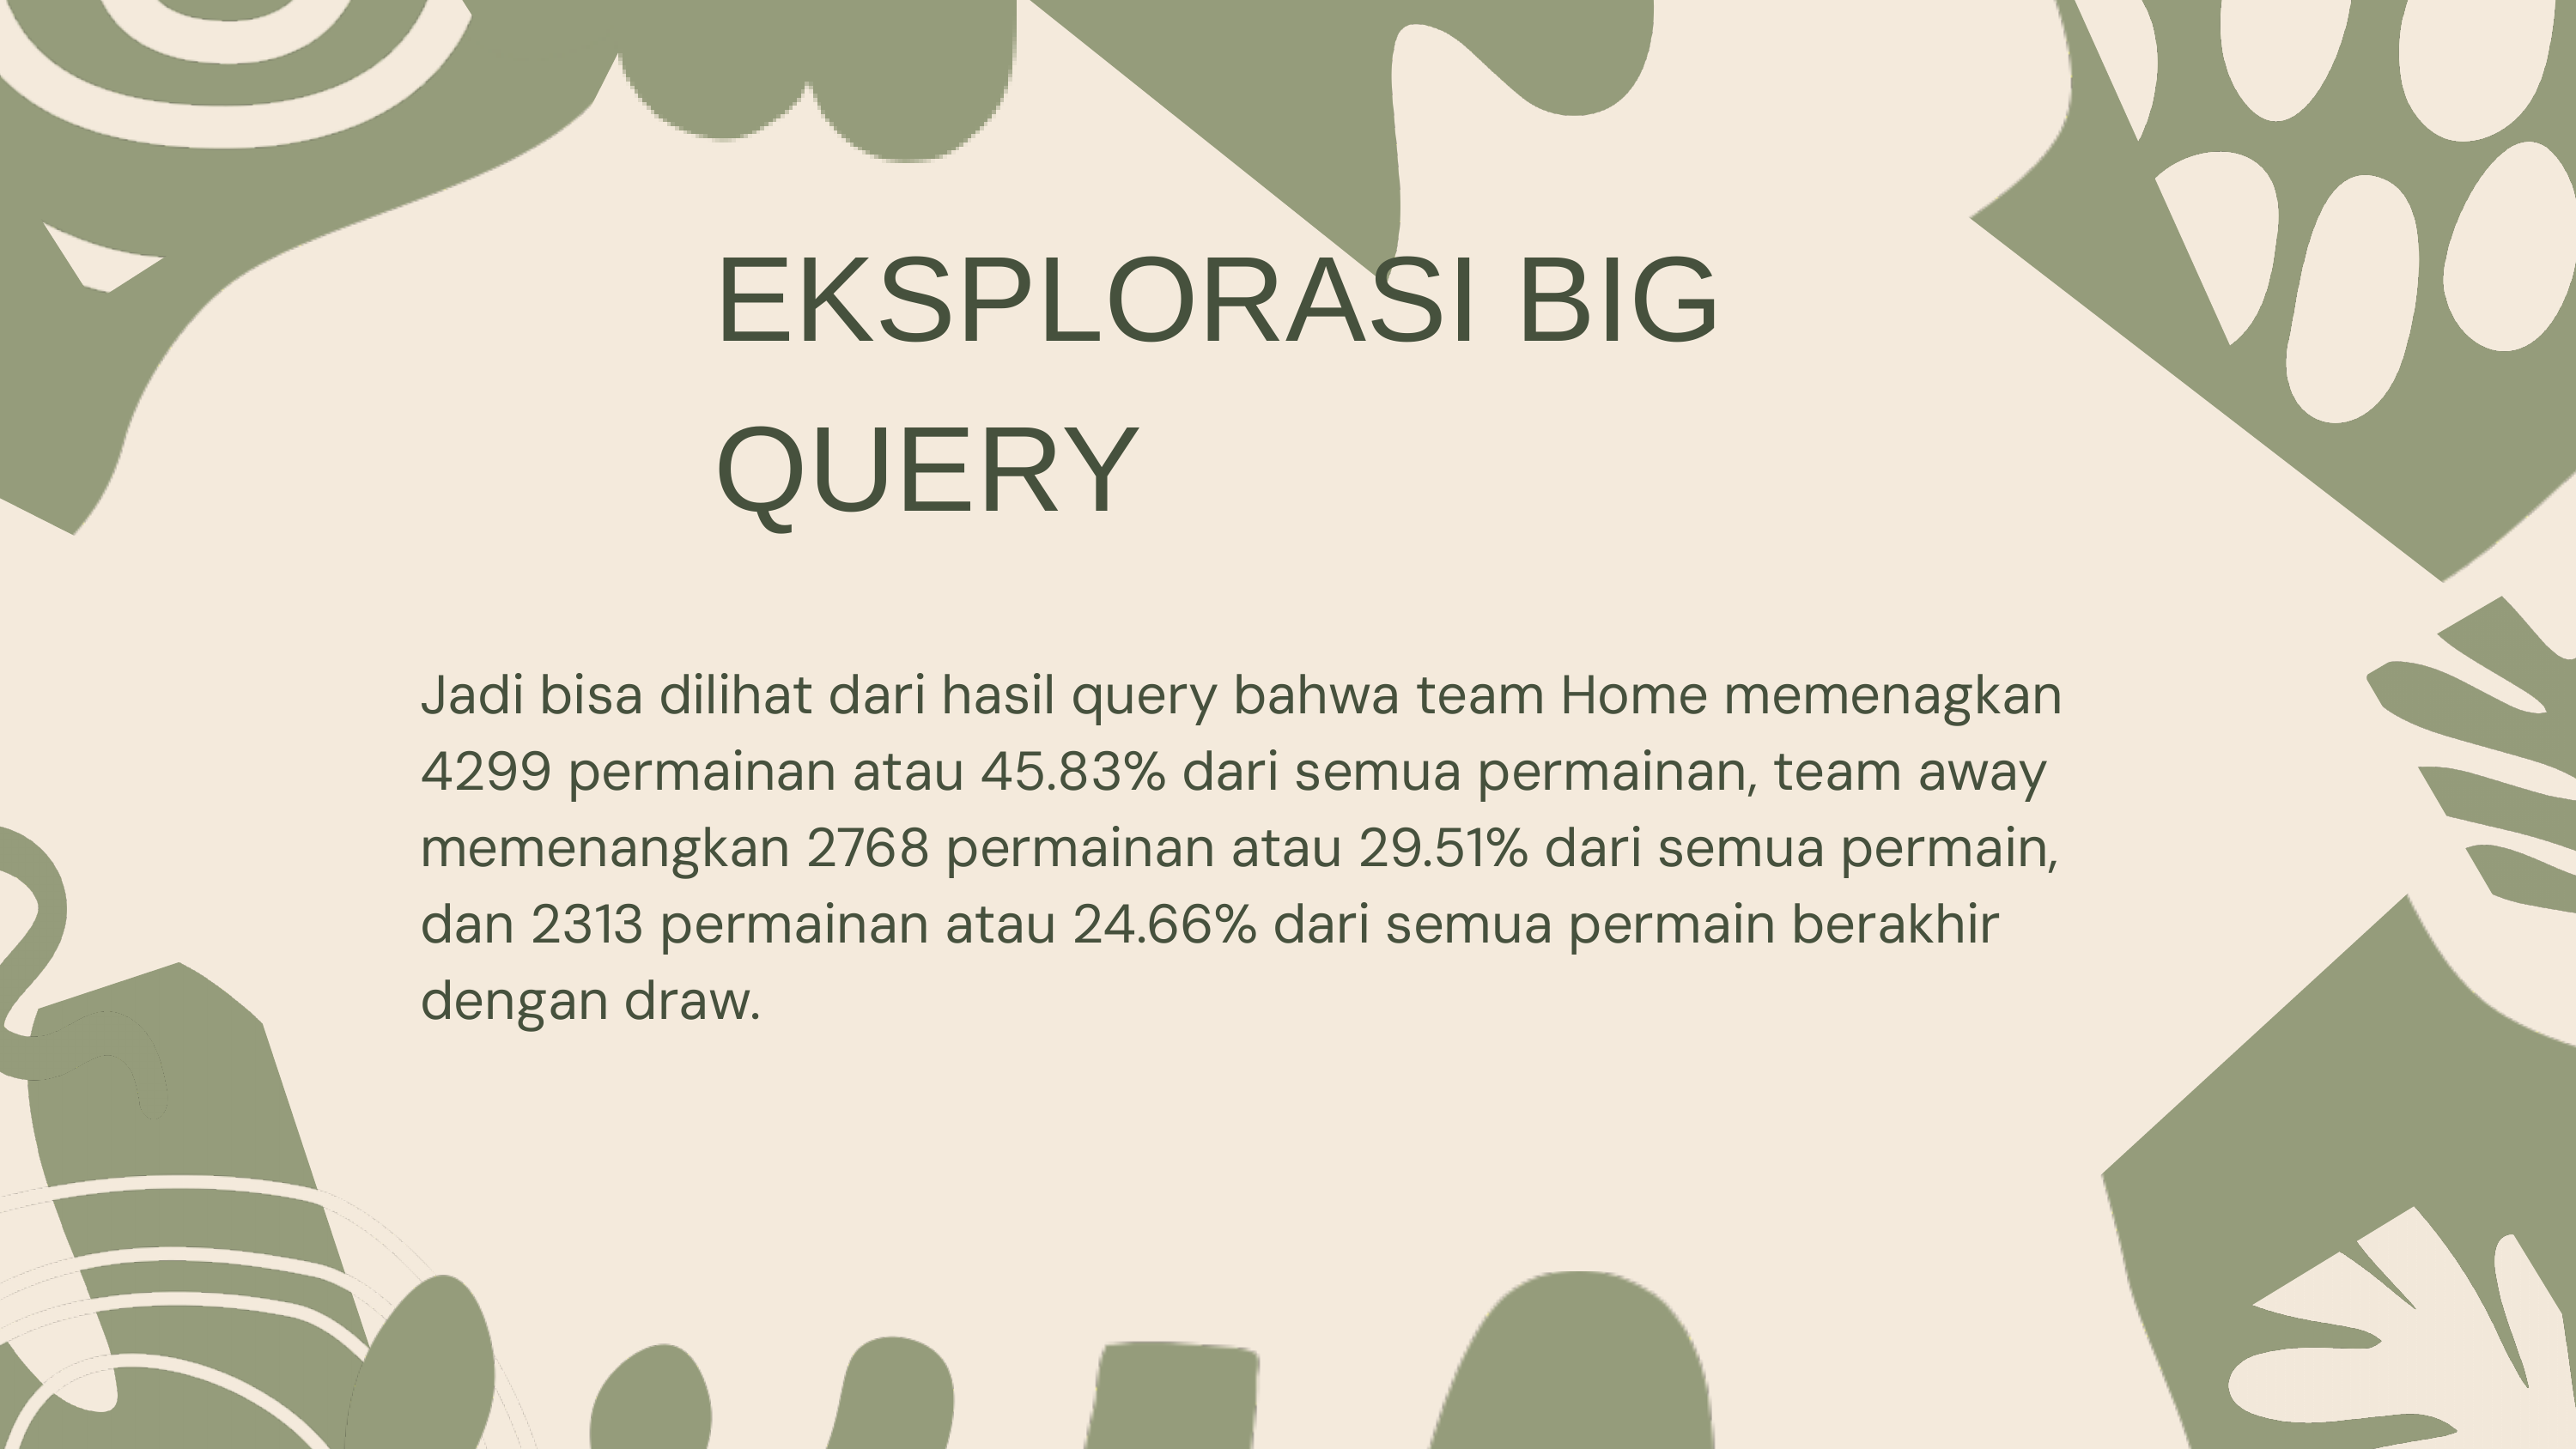

EKSPLORASI BIG QUERY

Jadi bisa dilihat dari hasil query bahwa team Home memenagkan
4299 permainan atau 45.83% dari semua permainan, team away memenangkan 2768 permainan atau 29.51% dari semua permain, dan 2313 permainan atau 24.66% dari semua permain berakhir dengan draw.